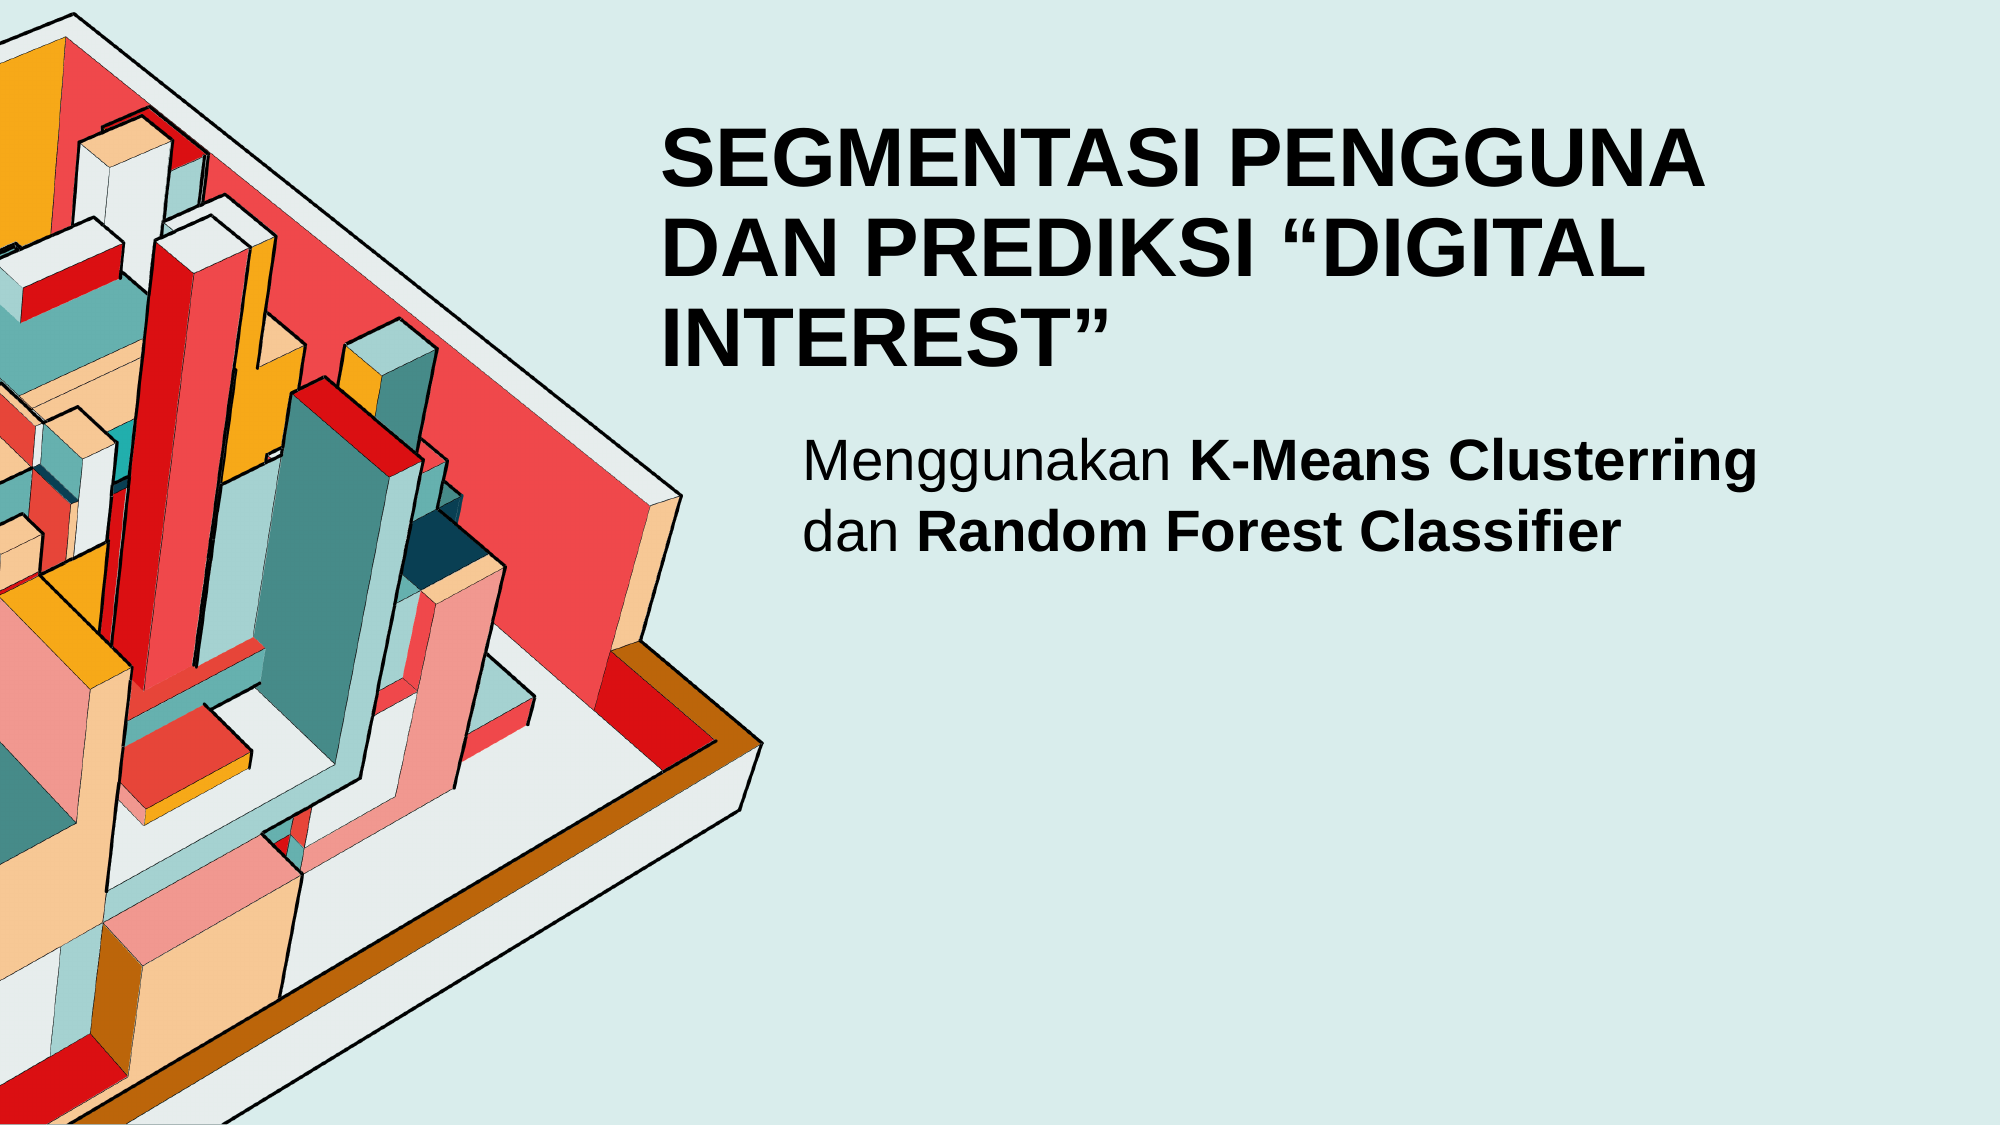

Segmentasi pengguna dan prediksi “digital interest”
Menggunakan K-Means Clusterring
dan Random Forest Classifier